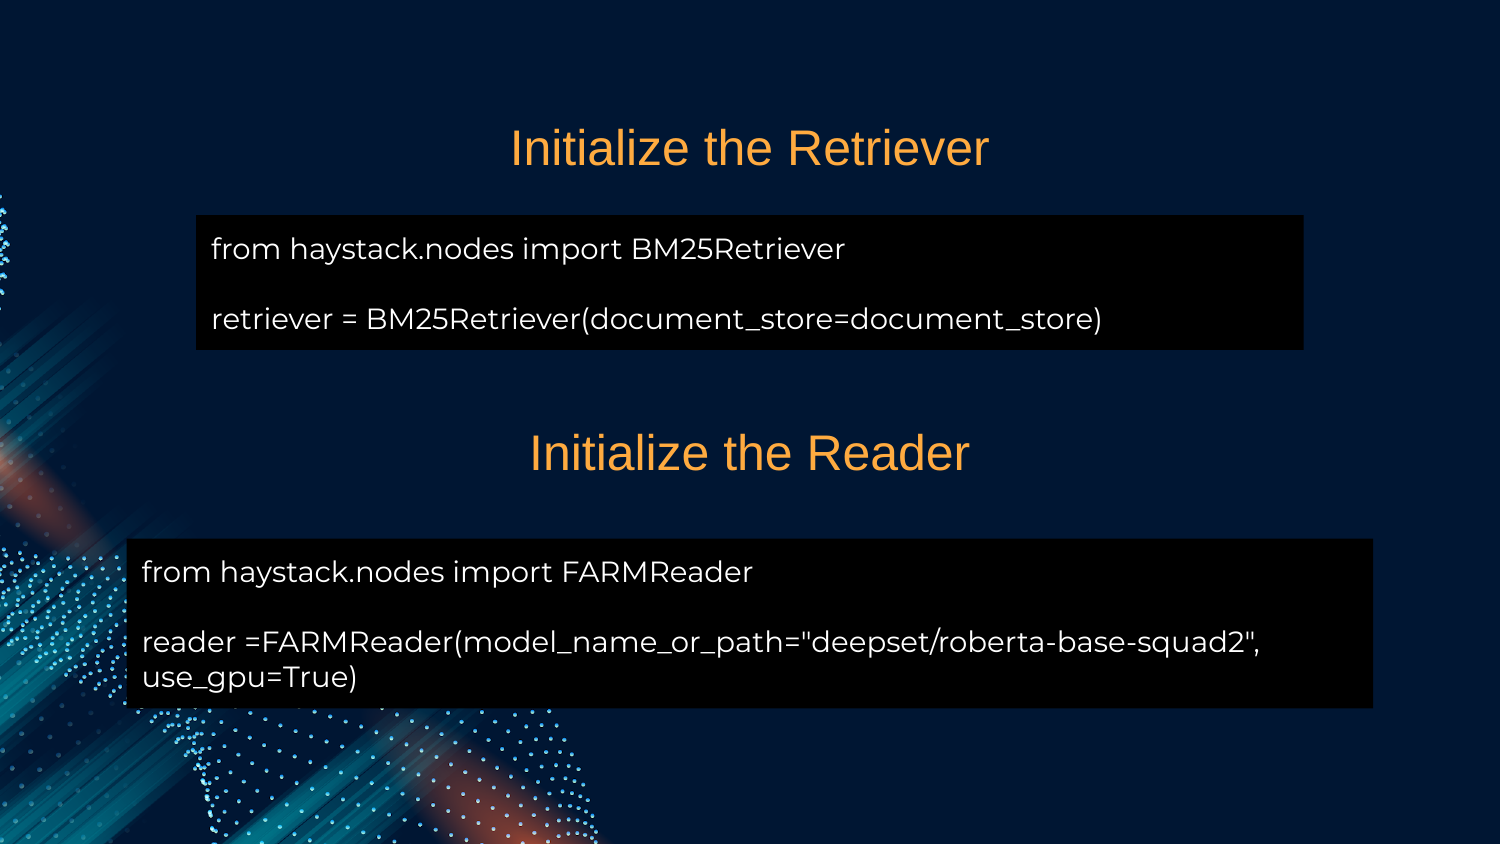

Initialize the Retriever
from haystack.nodes import BM25Retriever

retriever = BM25Retriever(document_store=document_store)
# Initialize the Reader
from haystack.nodes import FARMReader

reader =FARMReader(model_name_or_path="deepset/roberta-base-squad2", use_gpu=True)